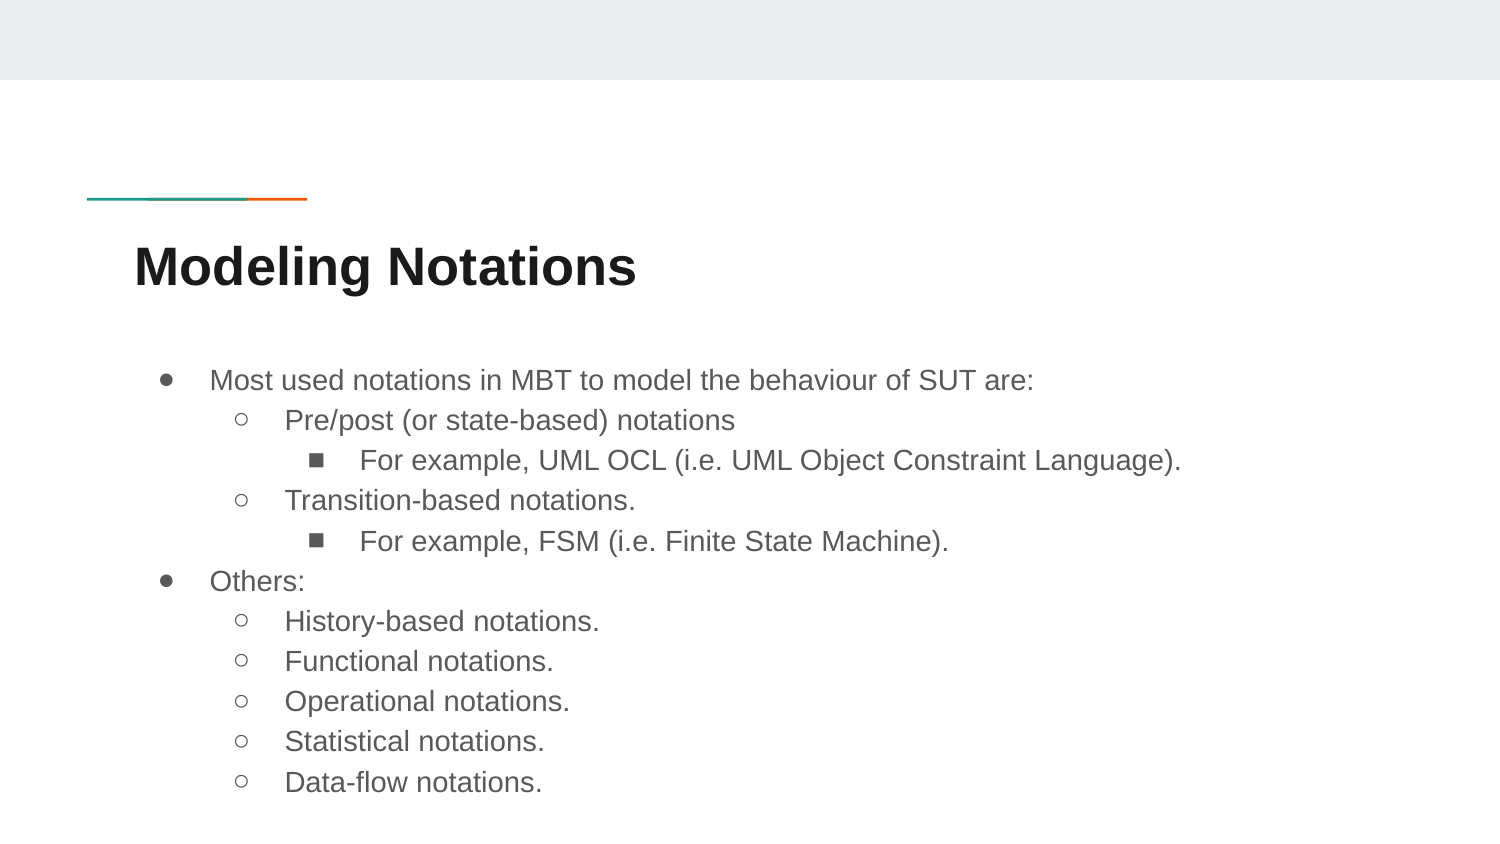

# Modeling Notations
Most used notations in MBT to model the behaviour of SUT are:
Pre/post (or state-based) notations
For example, UML OCL (i.e. UML Object Constraint Language).
Transition-based notations.
For example, FSM (i.e. Finite State Machine).
Others:
History-based notations.
Functional notations.
Operational notations.
Statistical notations.
Data-flow notations.